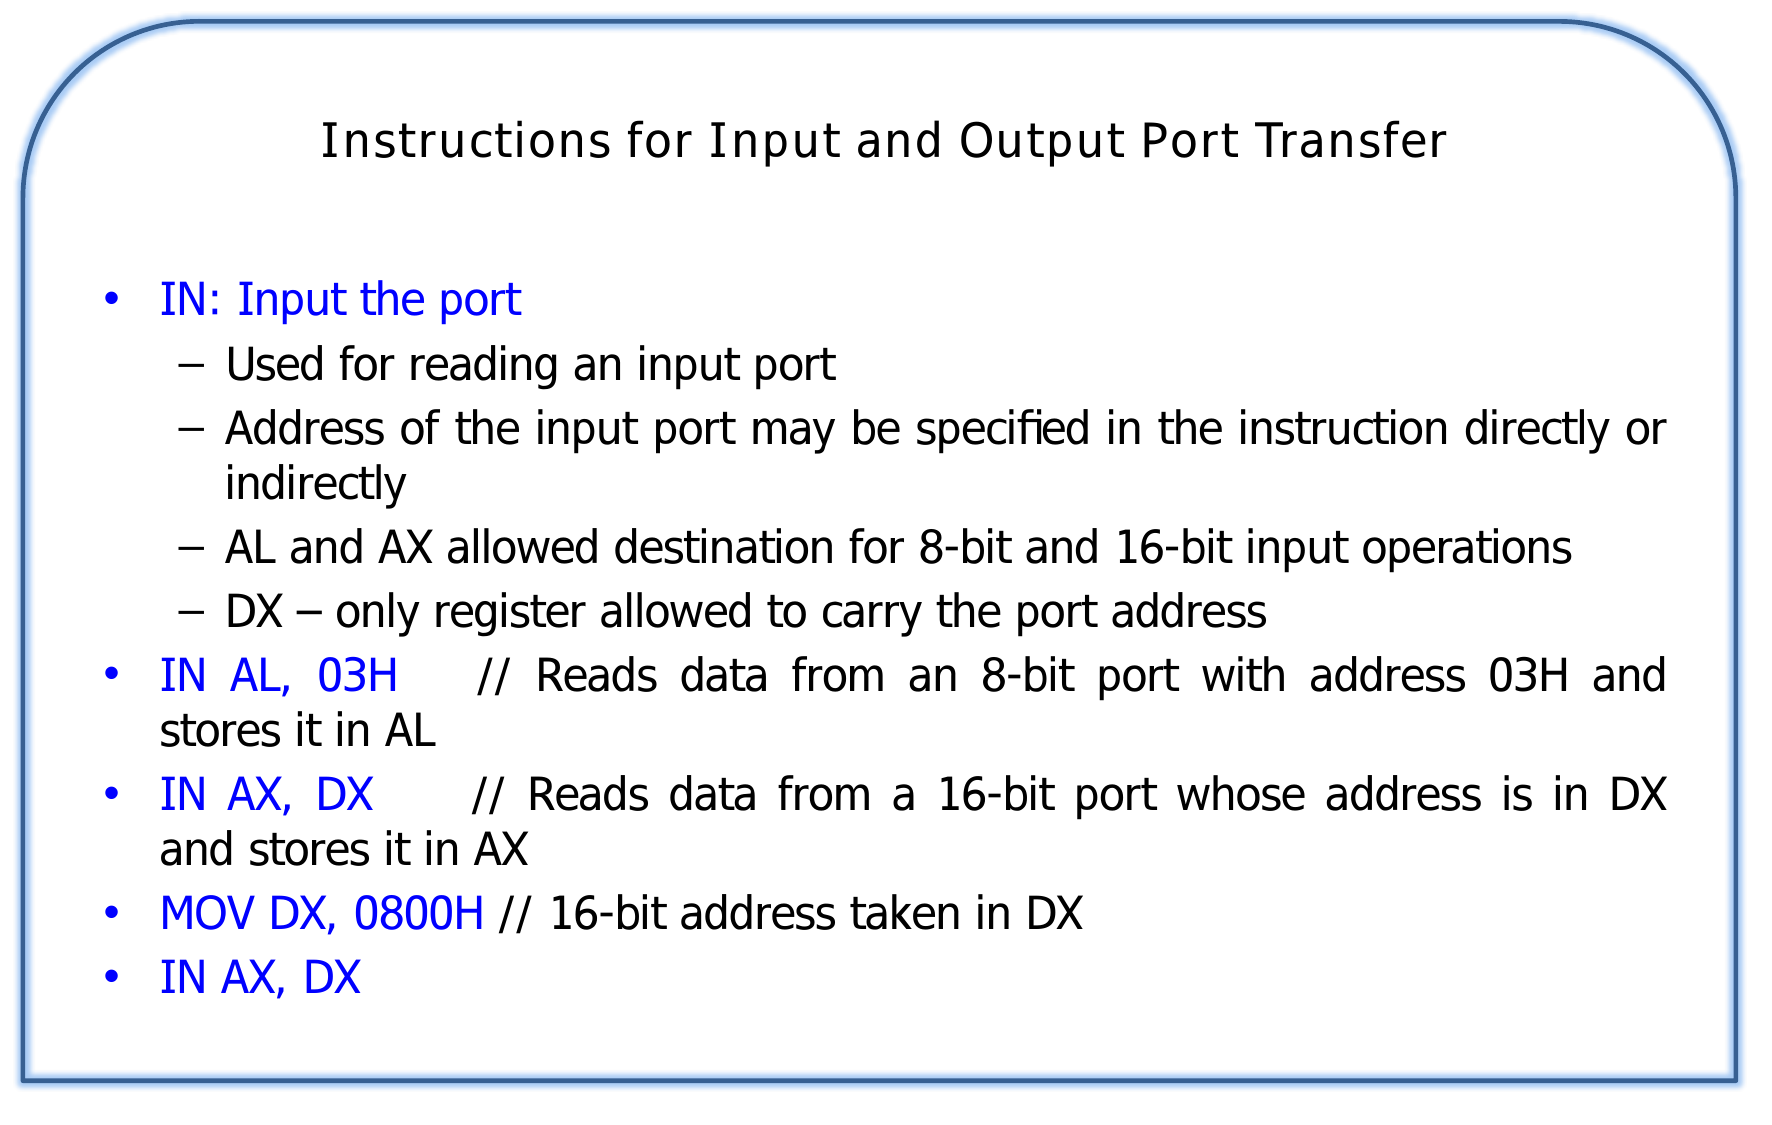

# Instructions for Input and Output Port Transfer
IN: Input the port
Used for reading an input port
Address of the input port may be specified in the instruction directly or indirectly
AL and AX allowed destination for 8-bit and 16-bit input operations
DX – only register allowed to carry the port address
IN AL, 03H	// Reads data from an 8-bit port with address 03H and stores it in AL
IN AX, DX	// Reads data from a 16-bit port whose address is in DX and stores it in AX
MOV DX, 0800H // 16-bit address taken in DX
IN AX, DX